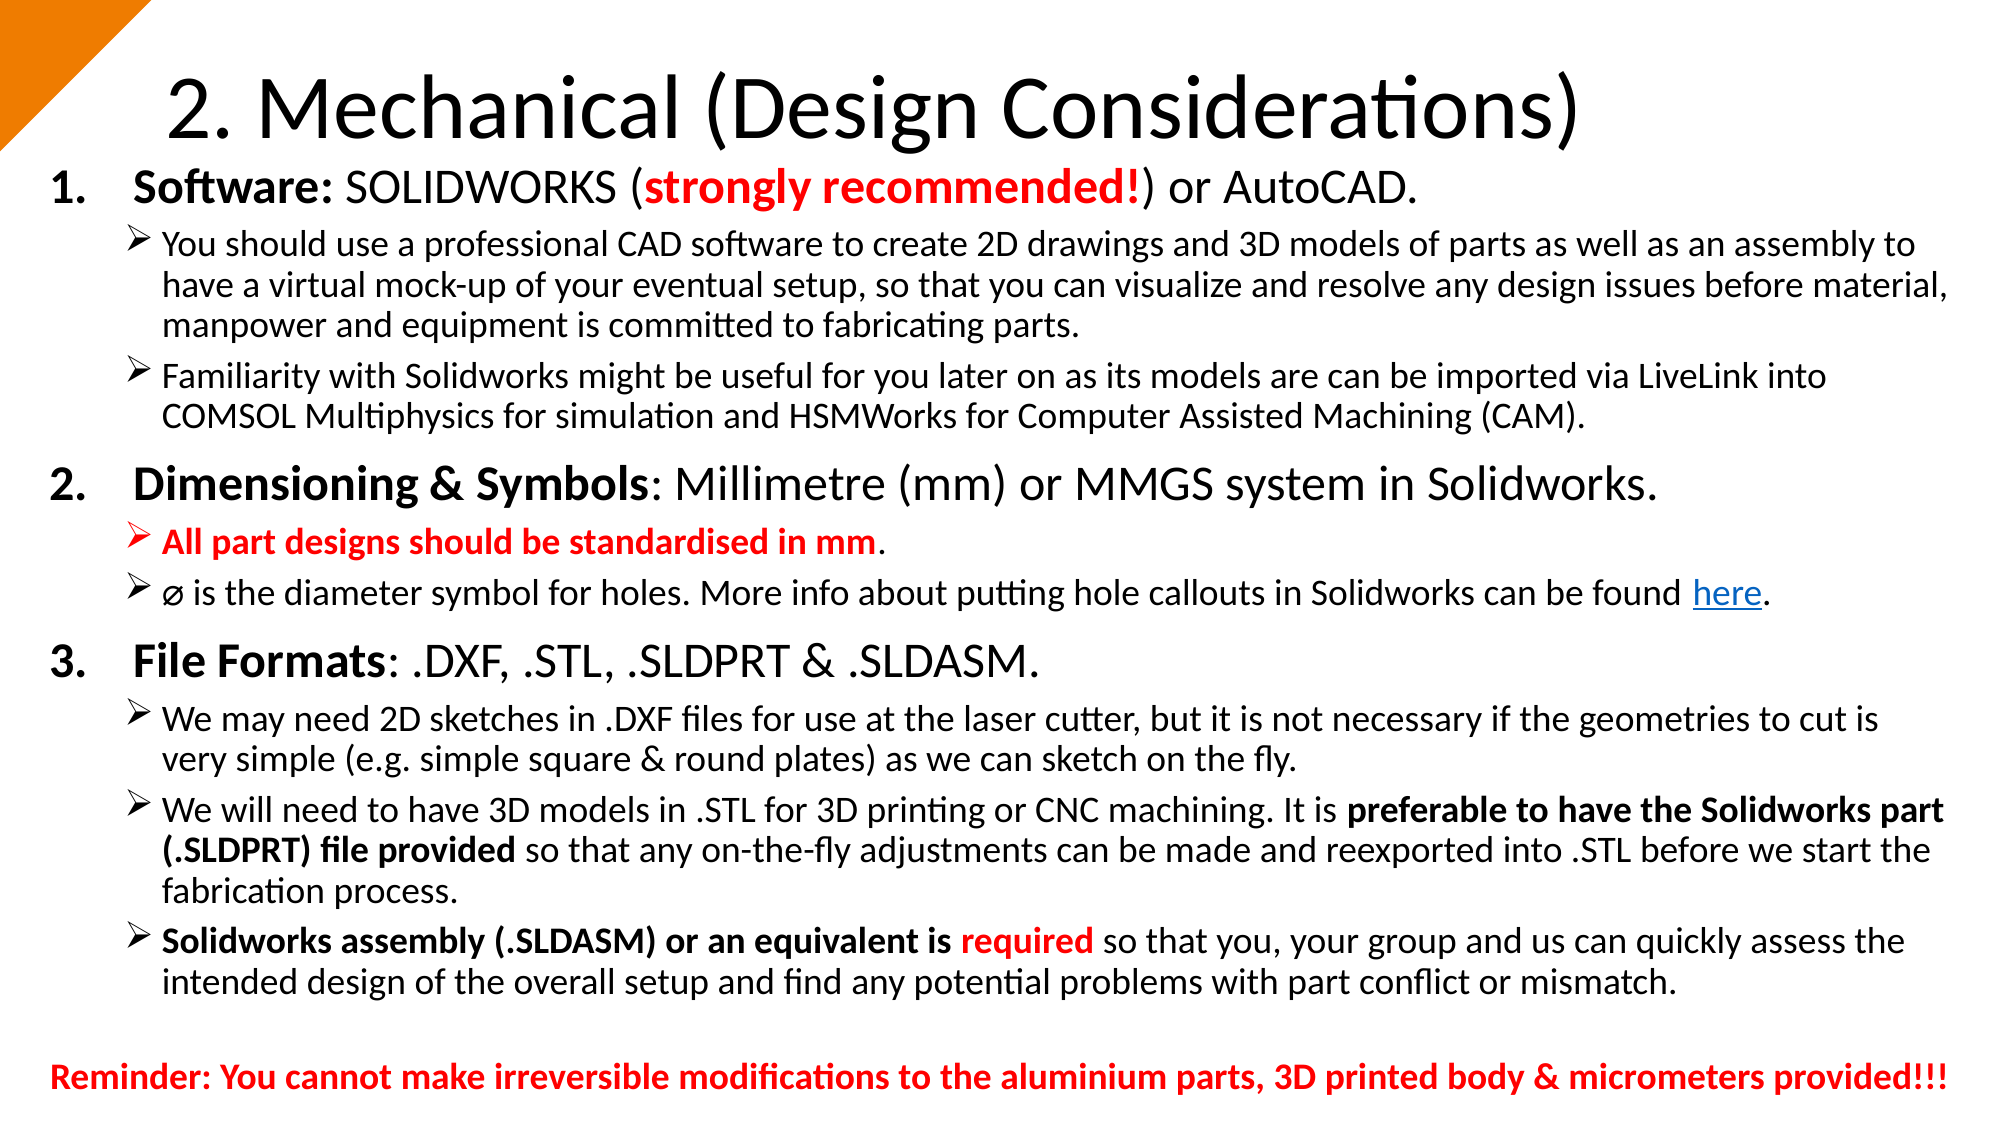

# 2. Mechanical (Design Considerations)
Software: SOLIDWORKS (strongly recommended!) or AutoCAD.
You should use a professional CAD software to create 2D drawings and 3D models of parts as well as an assembly to have a virtual mock-up of your eventual setup, so that you can visualize and resolve any design issues before material, manpower and equipment is committed to fabricating parts.
Familiarity with Solidworks might be useful for you later on as its models are can be imported via LiveLink into COMSOL Multiphysics for simulation and HSMWorks for Computer Assisted Machining (CAM).
Dimensioning & Symbols: Millimetre (mm) or MMGS system in Solidworks.
All part designs should be standardised in mm.
⌀ is the diameter symbol for holes. More info about putting hole callouts in Solidworks can be found here.
File Formats: .DXF, .STL, .SLDPRT & .SLDASM.
We may need 2D sketches in .DXF files for use at the laser cutter, but it is not necessary if the geometries to cut is very simple (e.g. simple square & round plates) as we can sketch on the fly.
We will need to have 3D models in .STL for 3D printing or CNC machining. It is preferable to have the Solidworks part (.SLDPRT) file provided so that any on-the-fly adjustments can be made and reexported into .STL before we start the fabrication process.
Solidworks assembly (.SLDASM) or an equivalent is required so that you, your group and us can quickly assess the intended design of the overall setup and find any potential problems with part conflict or mismatch.
Reminder: You cannot make irreversible modifications to the aluminium parts, 3D printed body & micrometers provided!!!